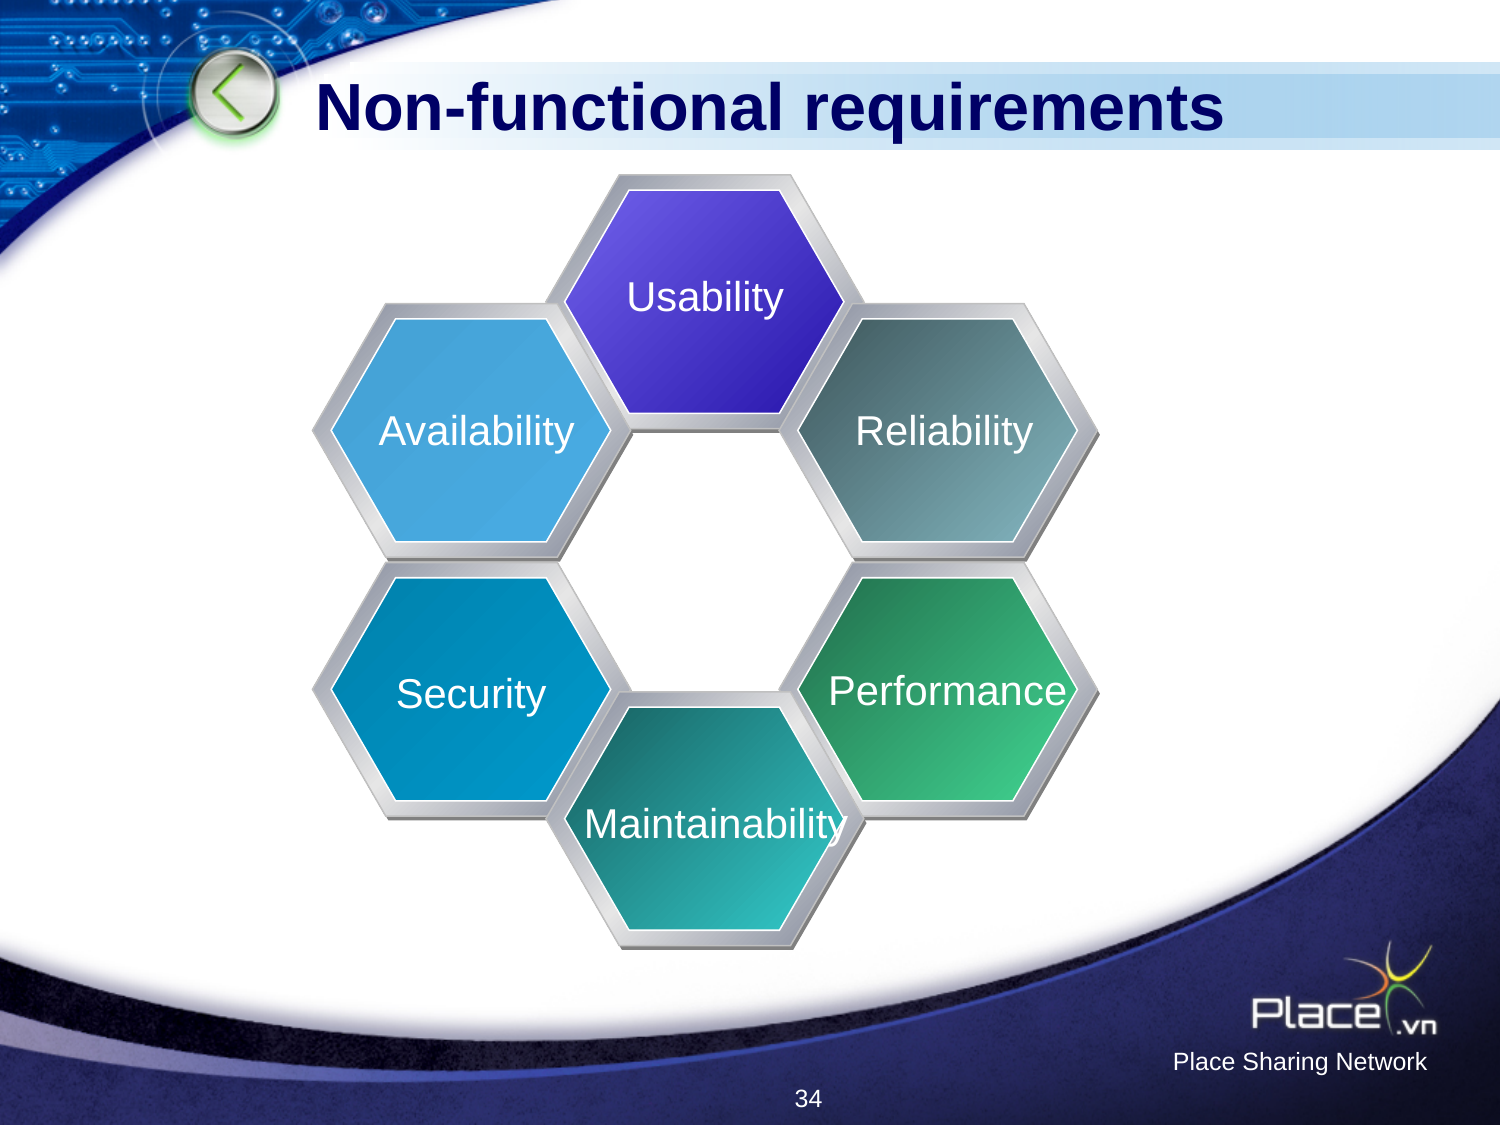

# Non-functional requirements

Usability

Availability

Reliability
Security

Security

Performance

Maintainability
Place Sharing Network
34